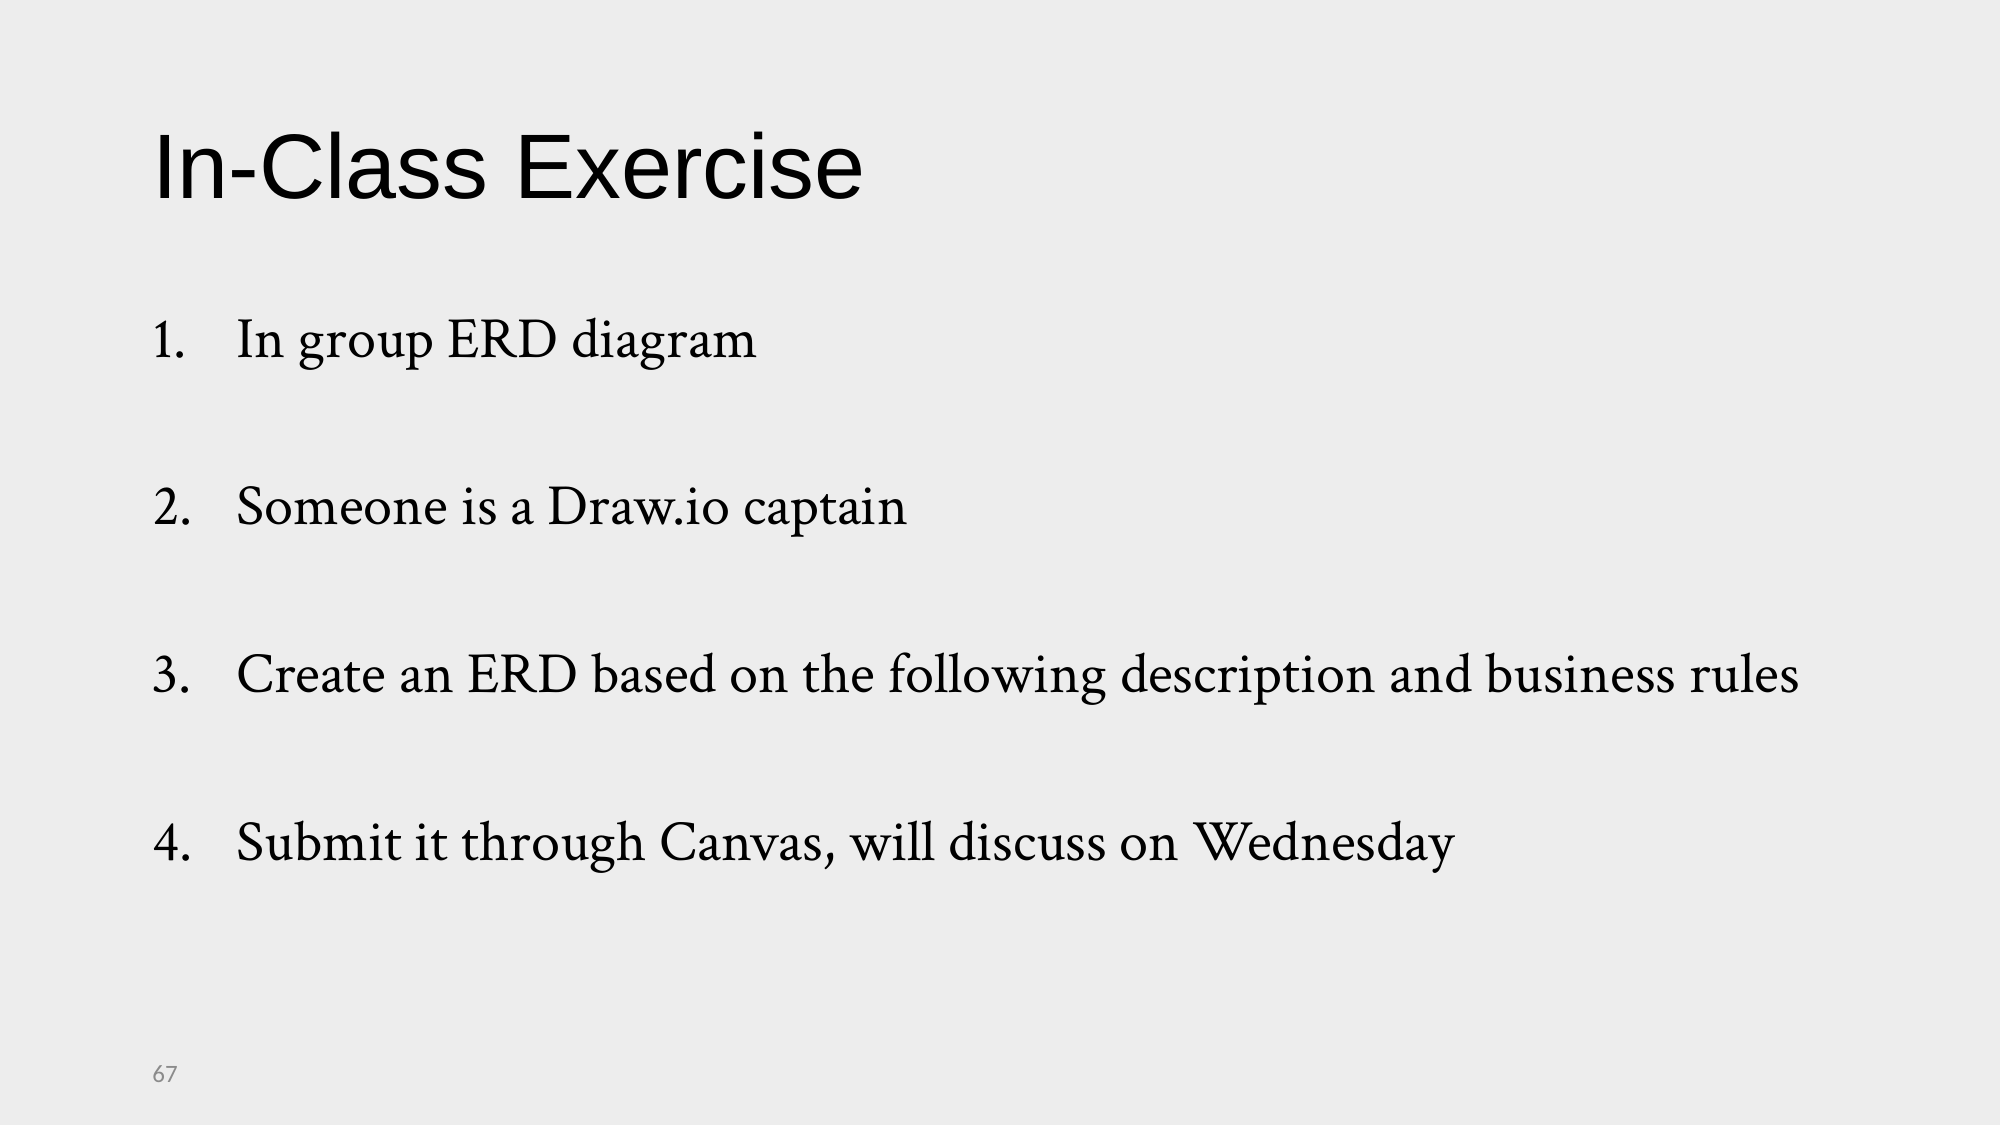

# In-Class Exercise
In group ERD diagram

Someone is a Draw.io captain

Create an ERD based on the following description and business rules

Submit it through Canvas, will discuss on Wednesday

67